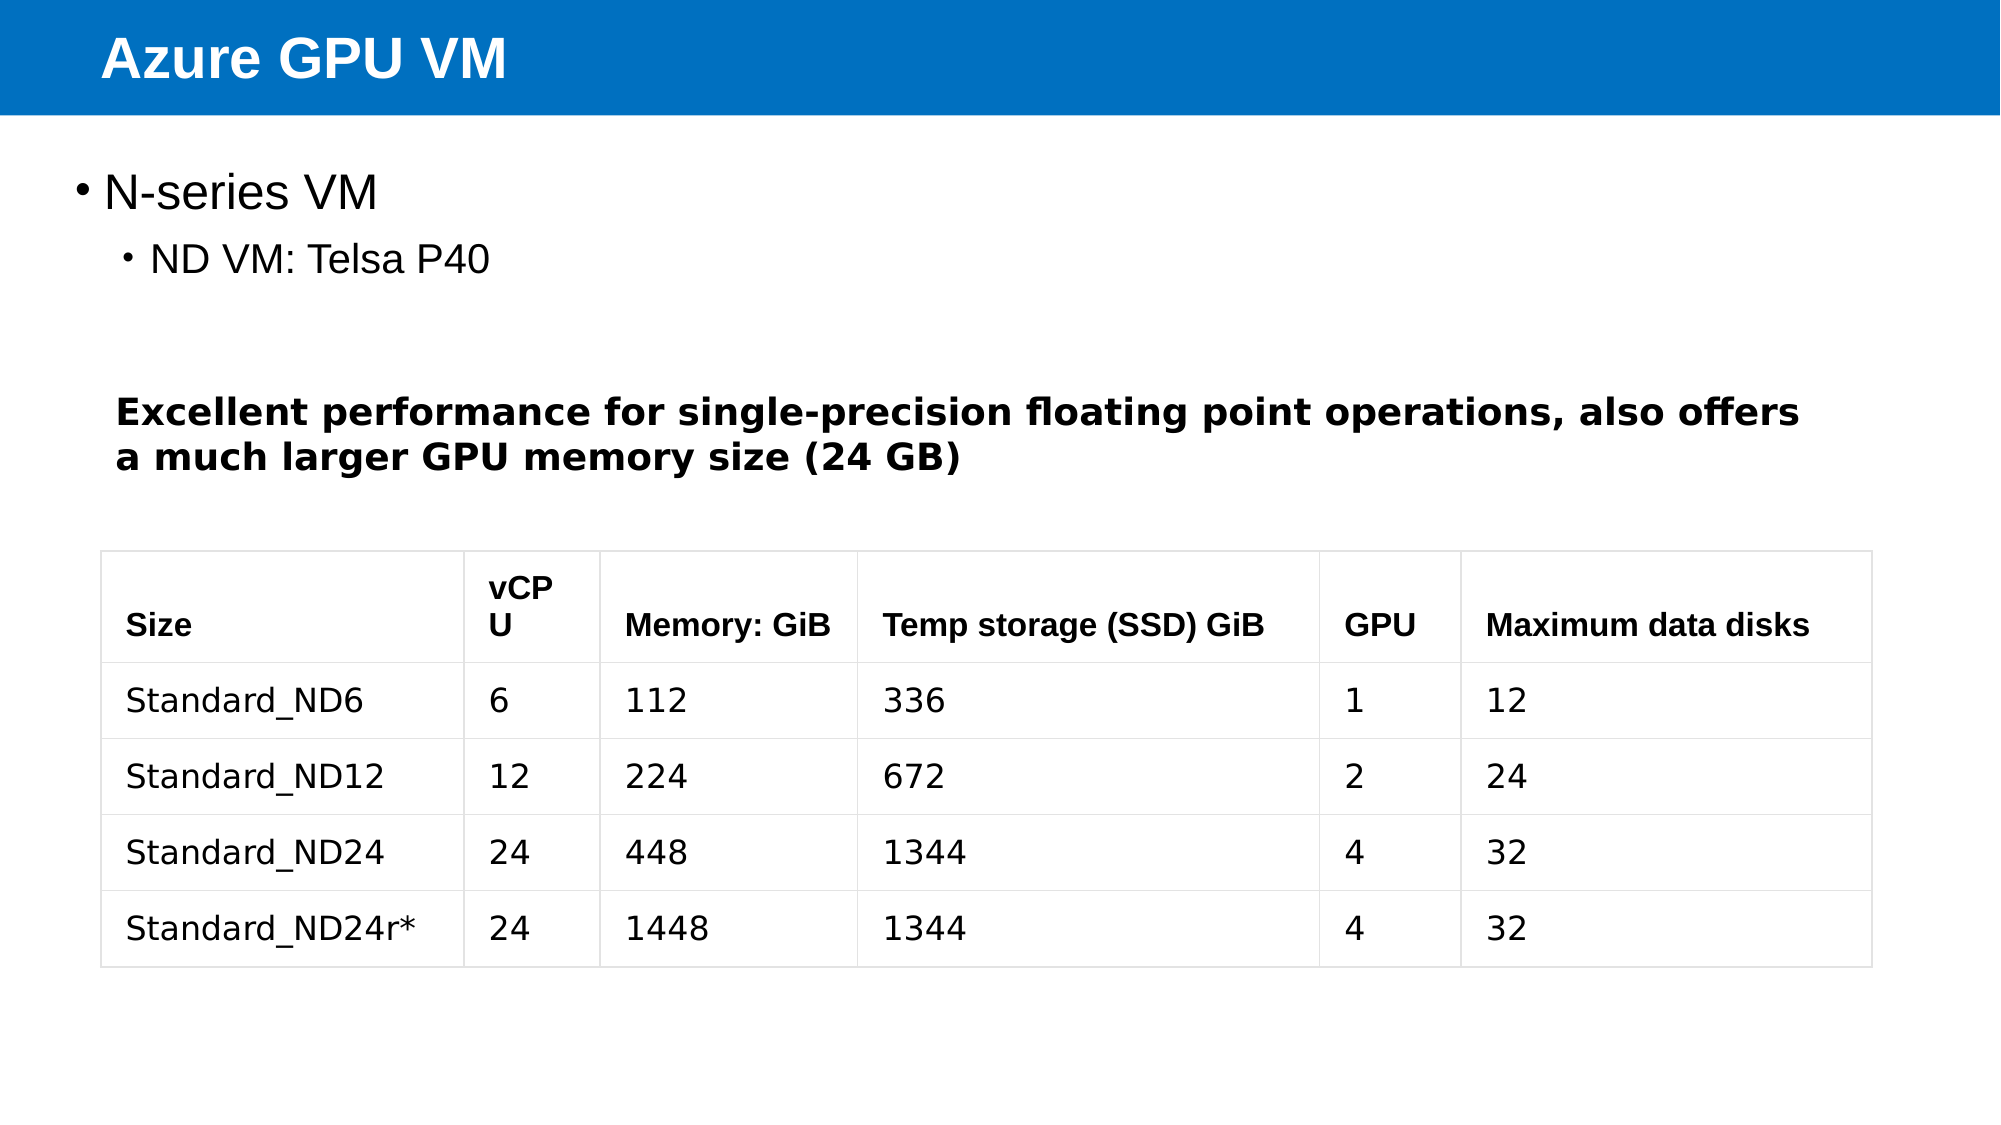

# Azure GPU VM
N-series VM
ND VM: Telsa P40
Excellent performance for single-precision floating point operations, also offers a much larger GPU memory size (24 GB)
| Size | vCPU | Memory: GiB | Temp storage (SSD) GiB | GPU | Maximum data disks |
| --- | --- | --- | --- | --- | --- |
| Standard\_ND6 | 6 | 112 | 336 | 1 | 12 |
| Standard\_ND12 | 12 | 224 | 672 | 2 | 24 |
| Standard\_ND24 | 24 | 448 | 1344 | 4 | 32 |
| Standard\_ND24r\* | 24 | 1448 | 1344 | 4 | 32 |